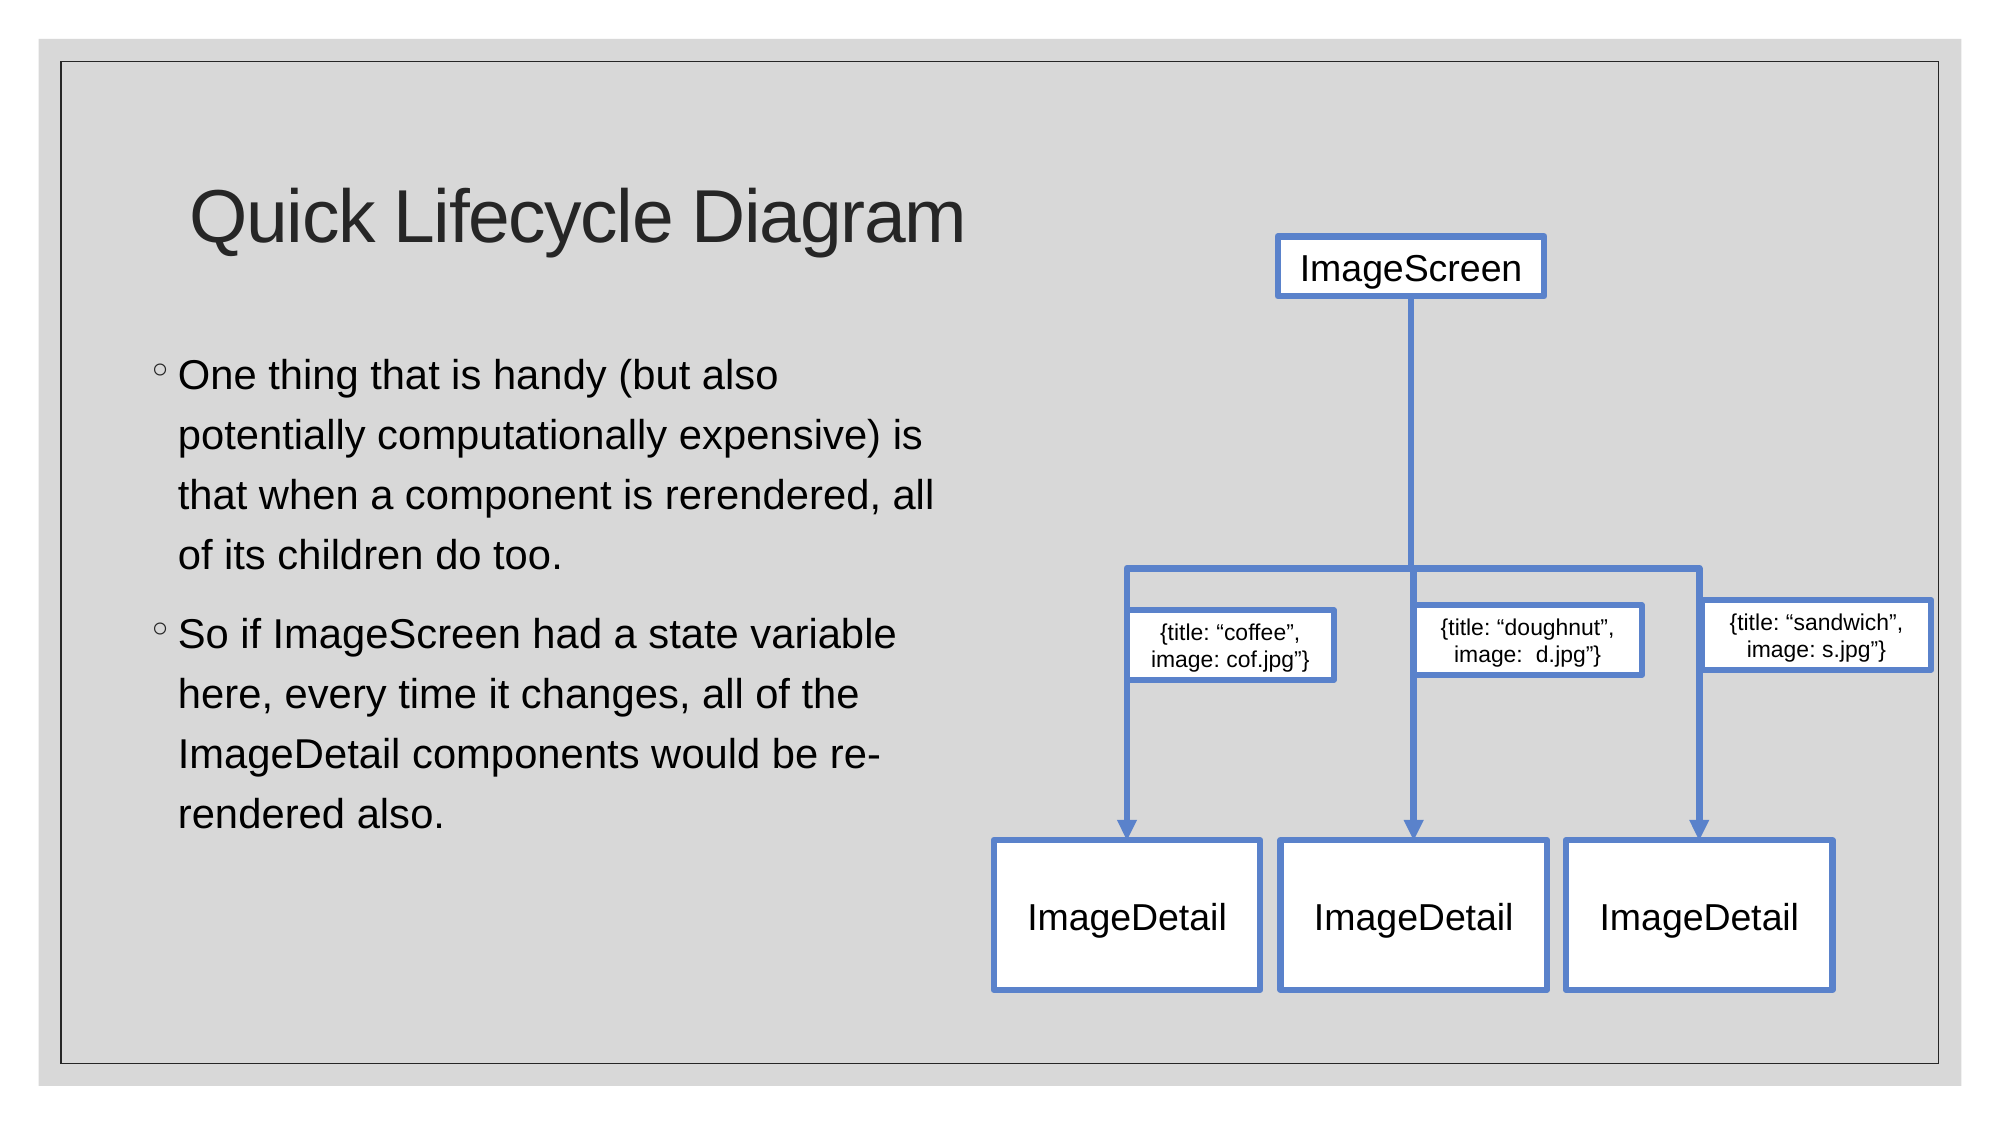

# Quick Lifecycle Diagram
ImageScreen
{title: “sandwich”,
image: s.jpg”}
{title: “doughnut”,
image:  d.jpg”}
{title: “coffee”,
image: cof.jpg”}

ImageDetail

ImageDetail

ImageDetail

One thing that is handy (but also potentially computationally expensive) is that when a component is rerendered, all of its children do too.
So if ImageScreen had a state variable here, every time it changes, all of the ImageDetail components would be re-rendered also.